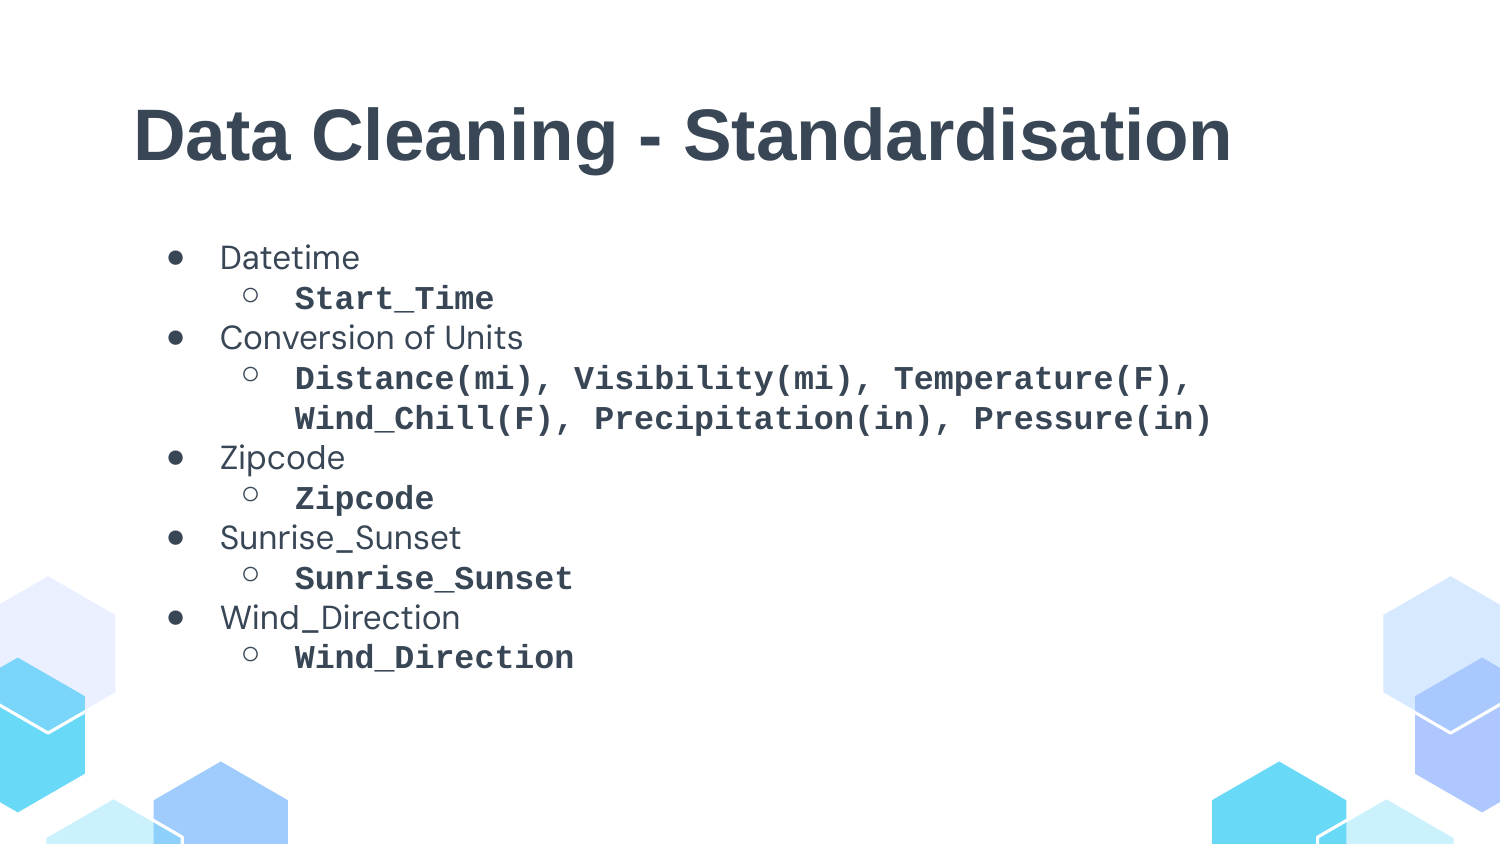

# Data Cleaning - Standardisation

Datetime
Start_Time
Conversion of Units
Distance(mi), Visibility(mi), Temperature(F), Wind_Chill(F), Precipitation(in), Pressure(in)
Zipcode
Zipcode
Sunrise_Sunset
Sunrise_Sunset
Wind_Direction
Wind_Direction